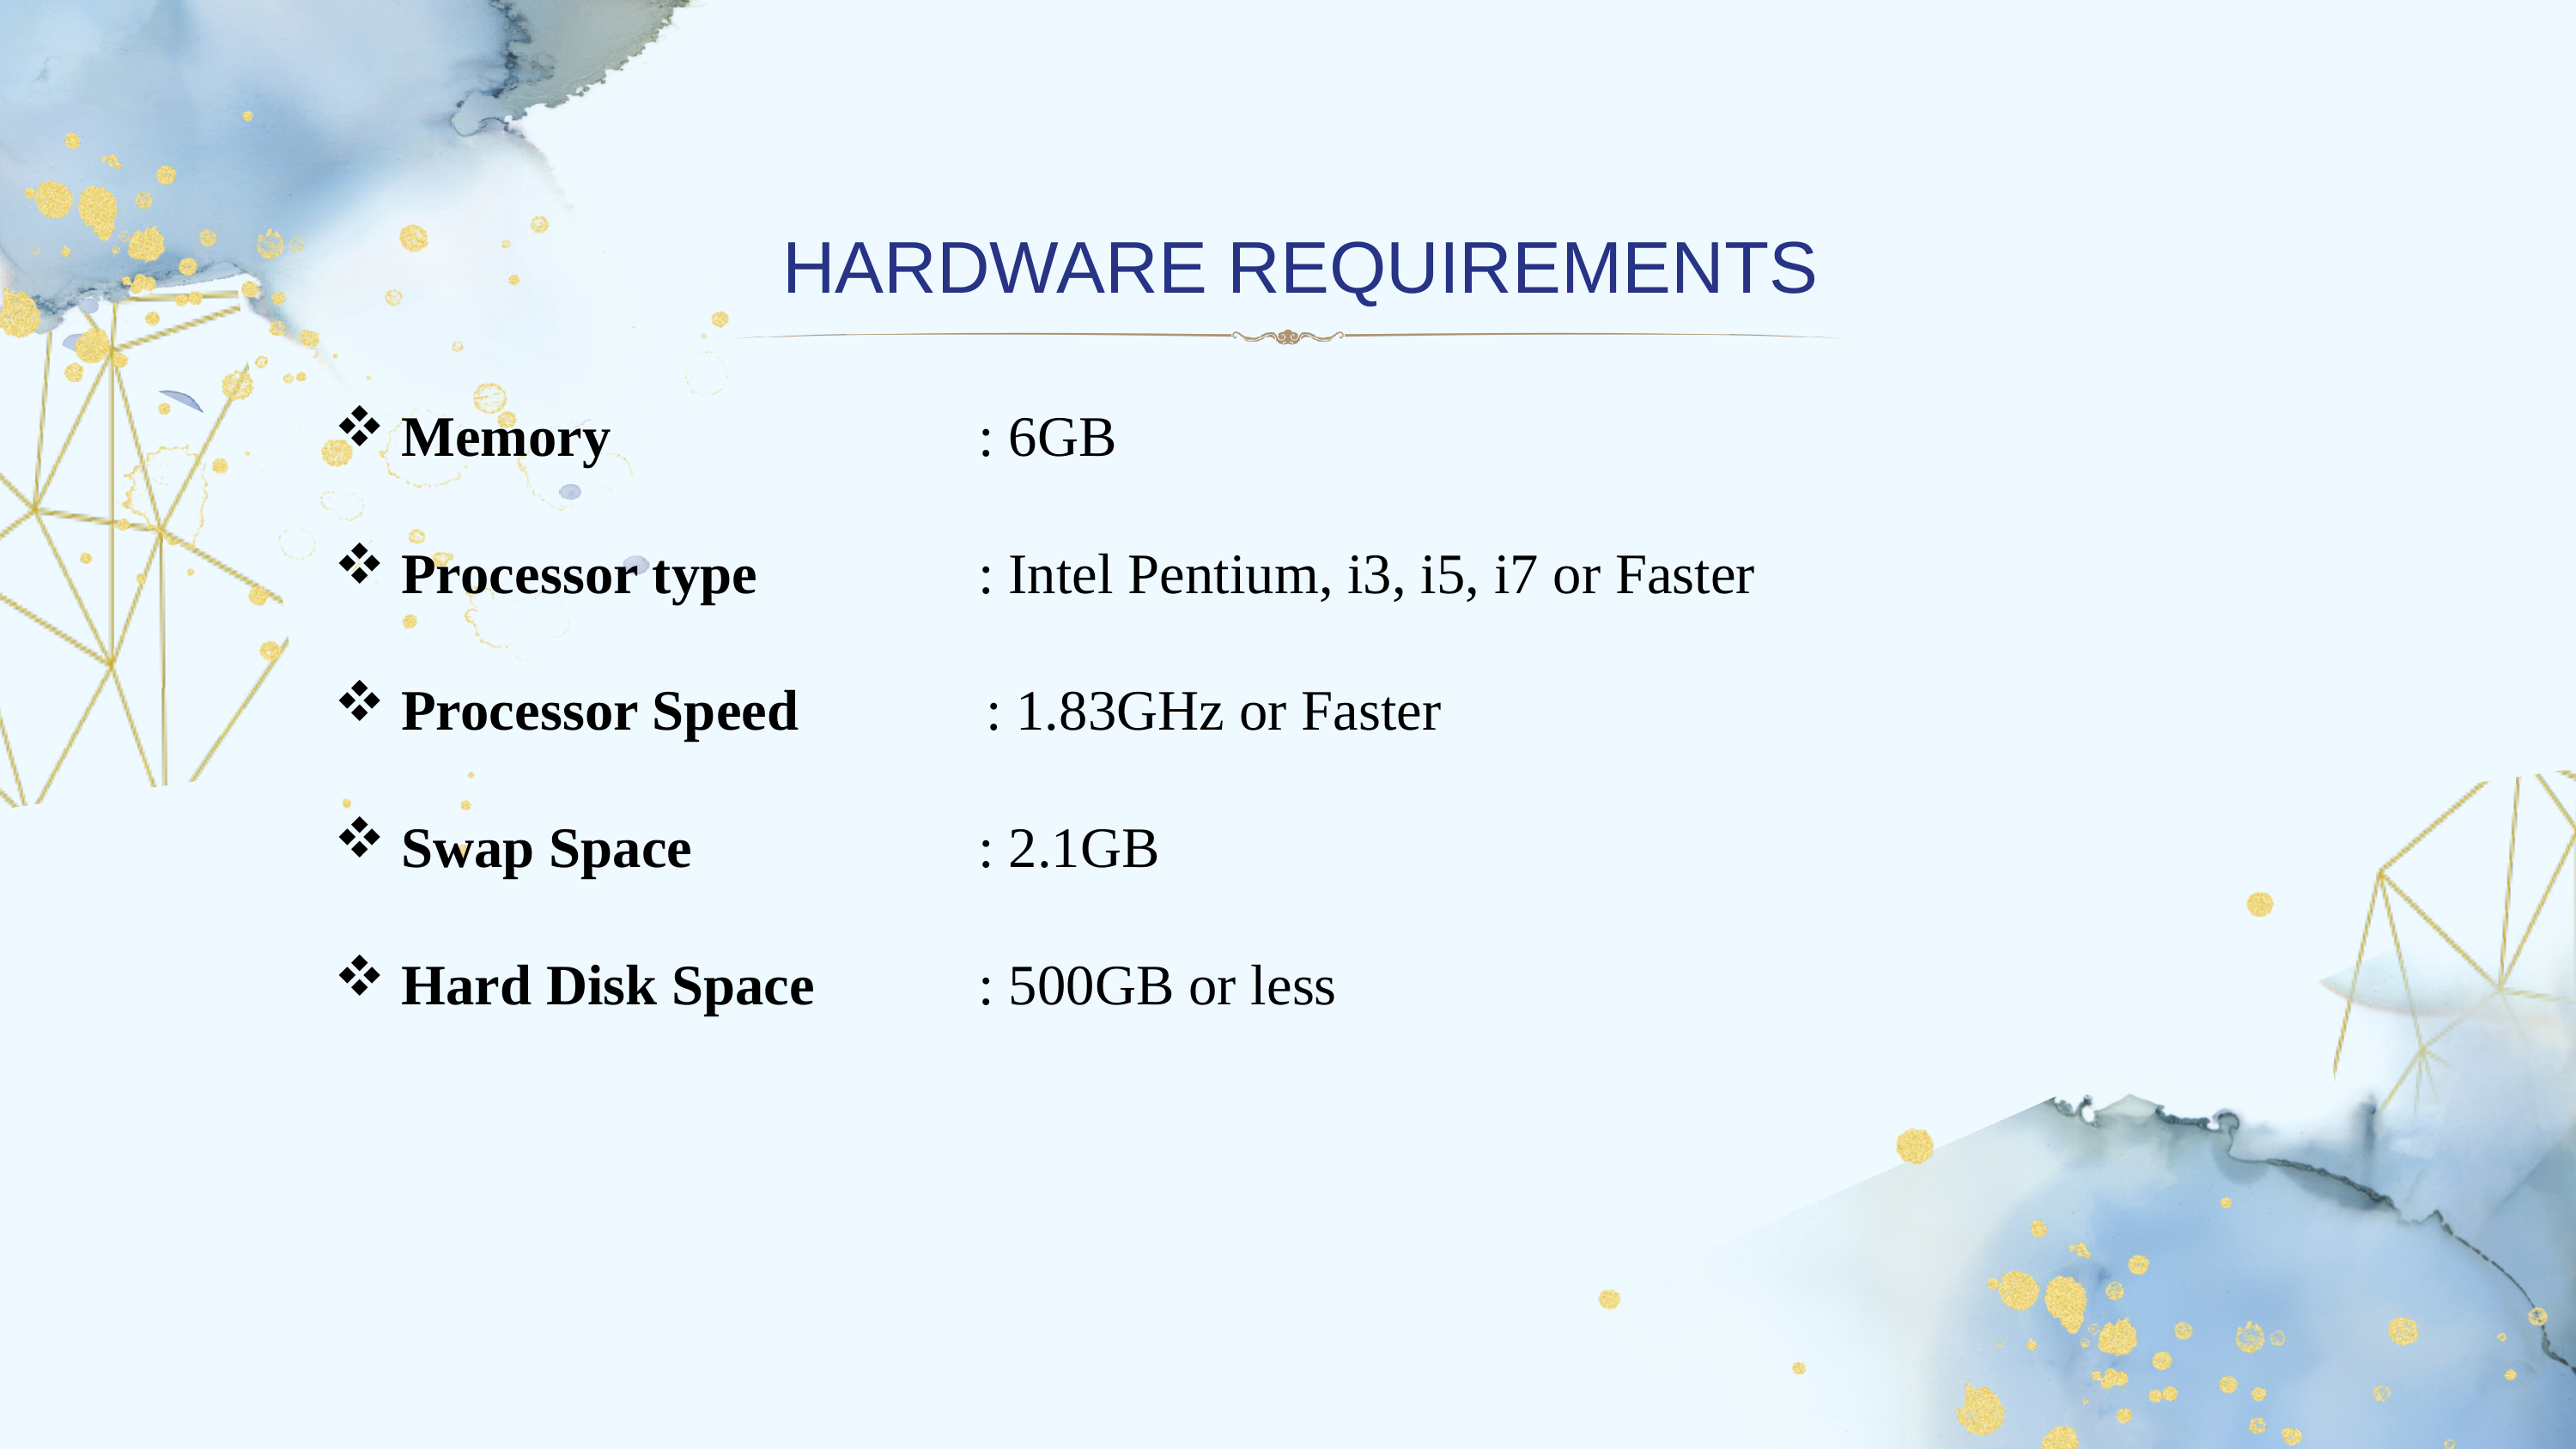

HARDWARE REQUIREMENTS

 Memory			: 6GB

 Processor type 		: Intel Pentium, i3, i5, i7 or Faster

 Processor Speed             : 1.83GHz or Faster

 Swap Space			: 2.1GB

 Hard Disk Space		: 500GB or less